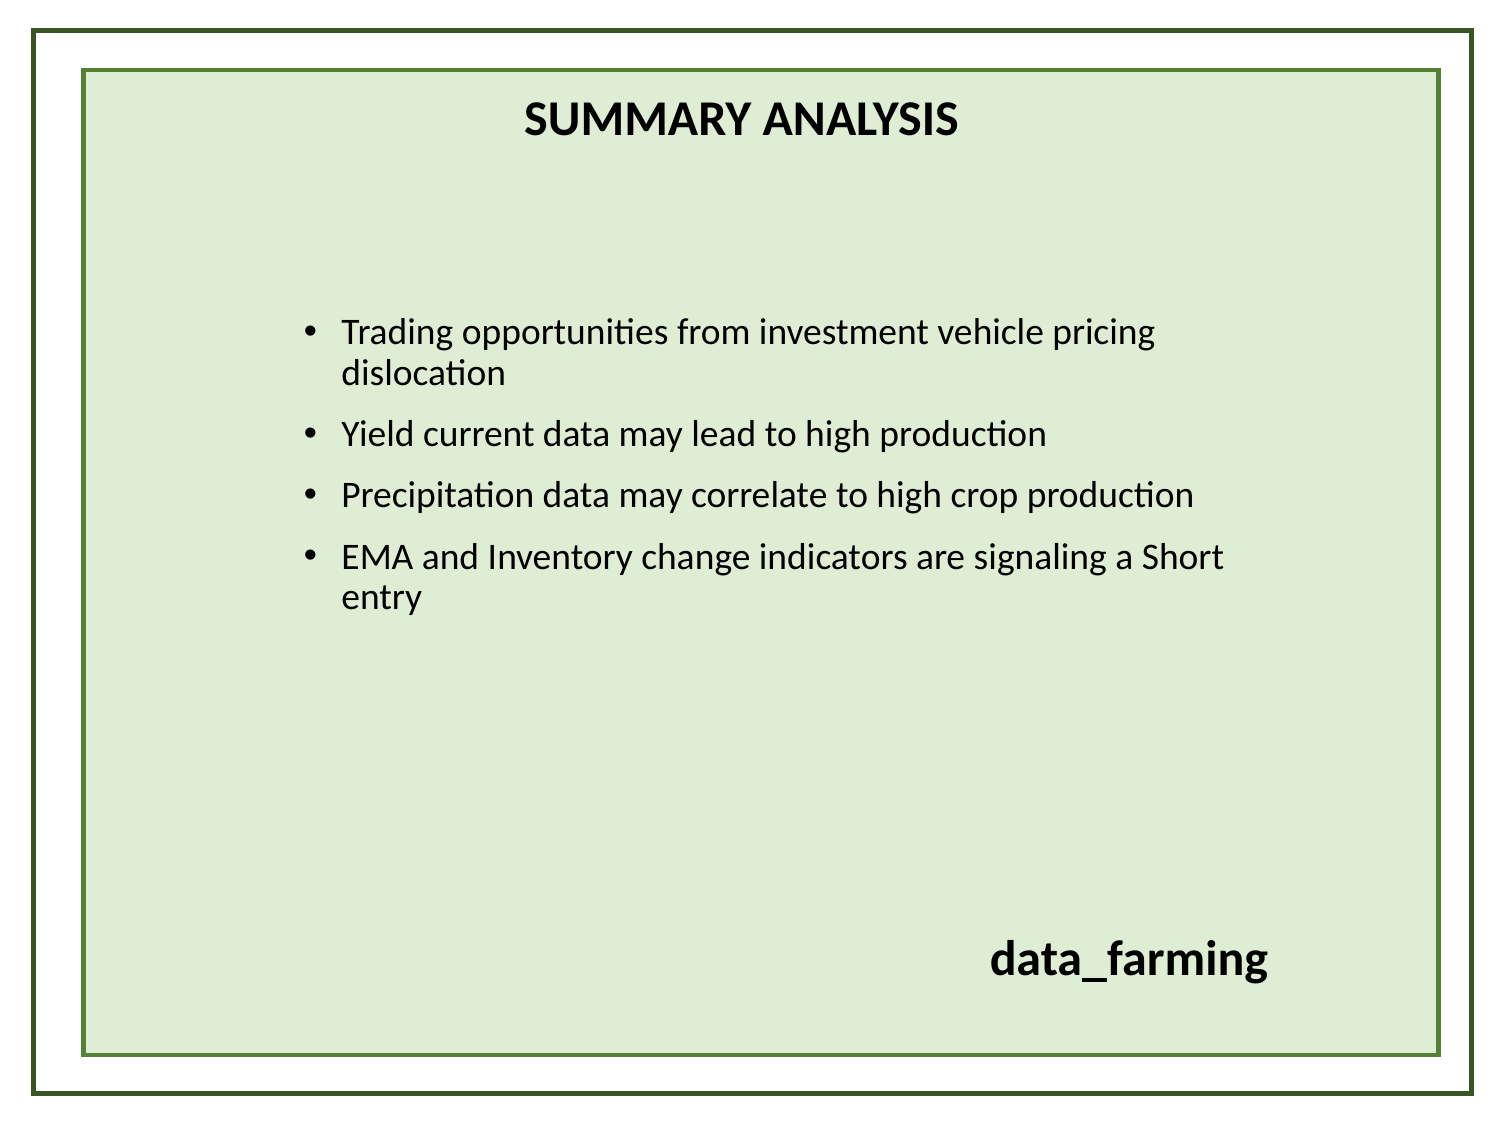

SUMMARY ANALYSIS
Trading opportunities from investment vehicle pricing  dislocation
Yield current data may lead to high production
Precipitation data may correlate to high crop production
EMA and Inventory change indicators are signaling a Short entry

data_farming